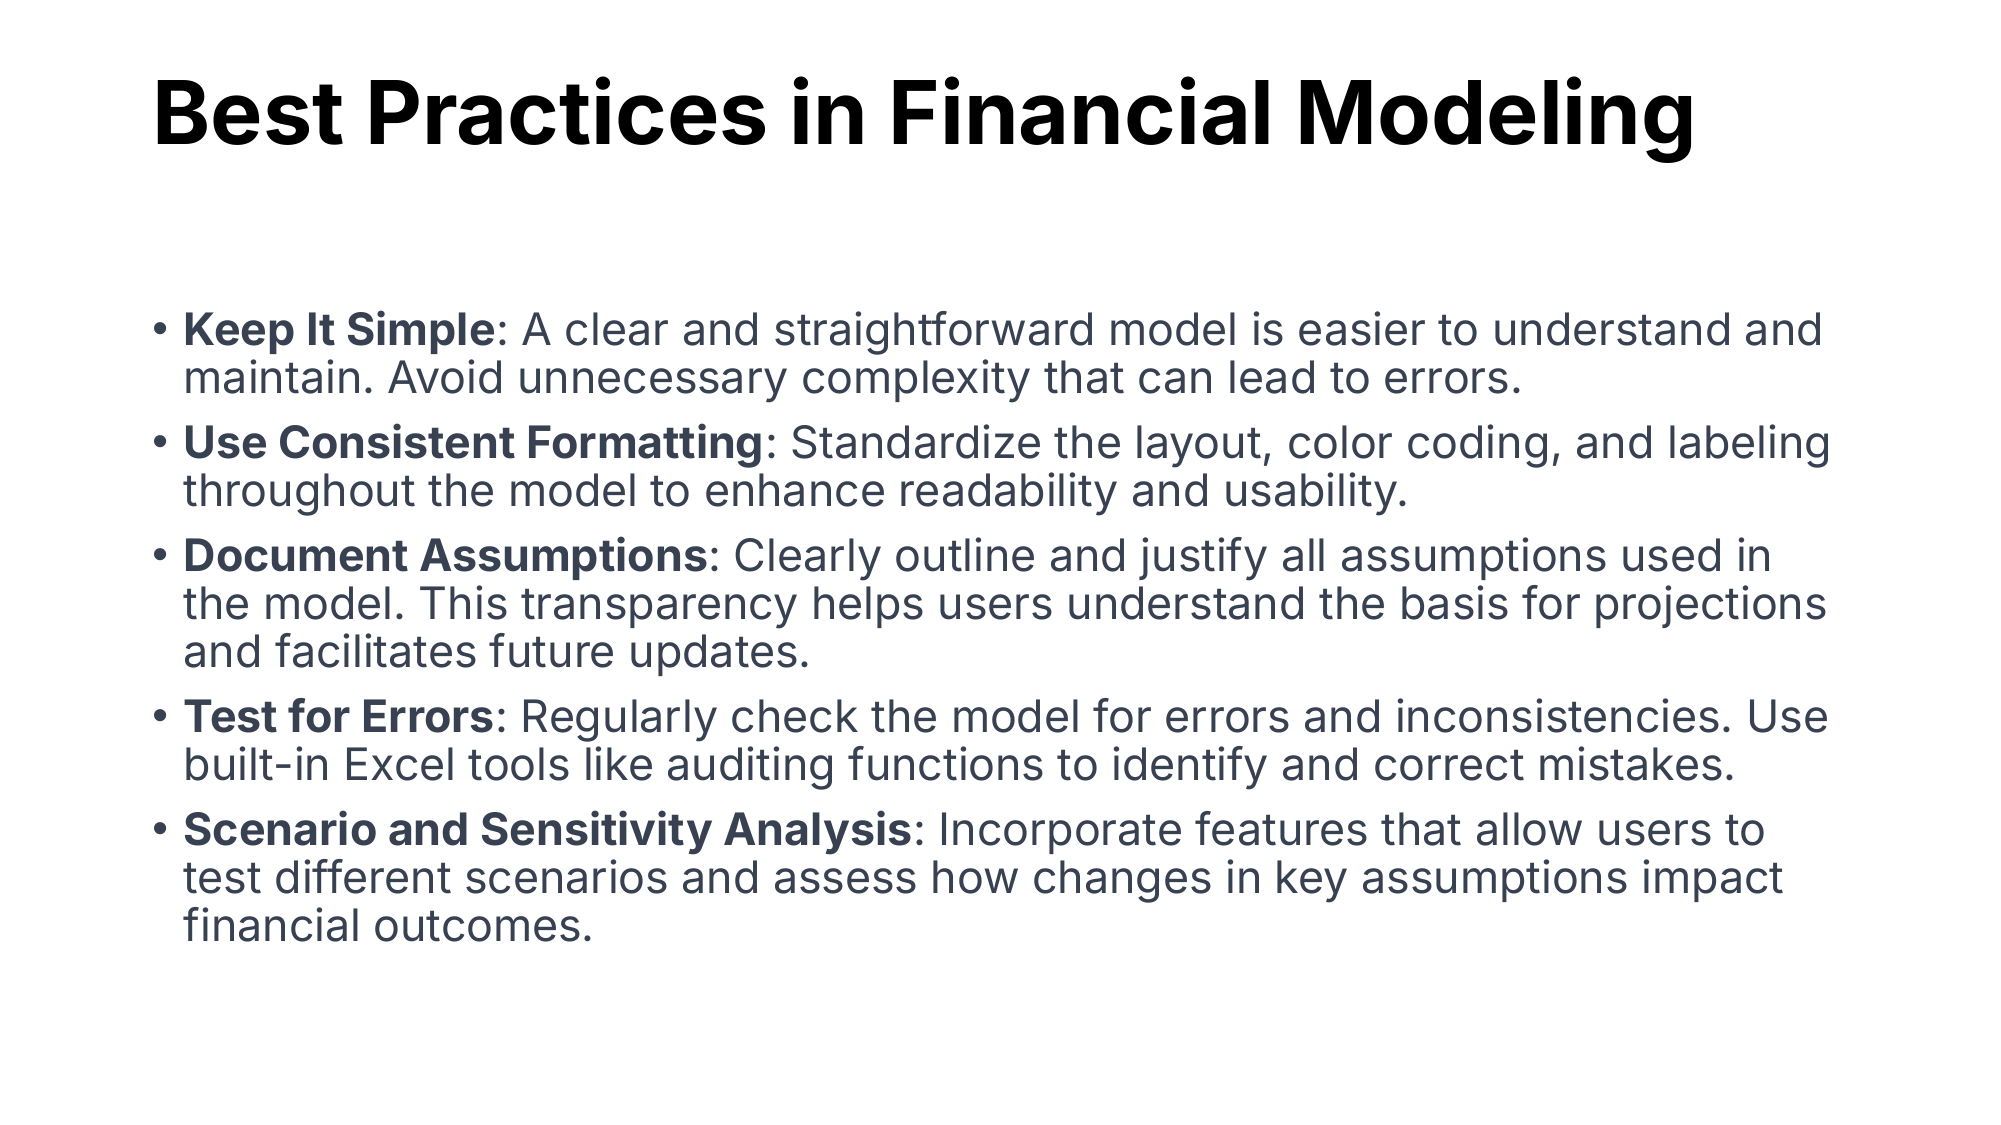

# Best Practices in Financial Modeling
Keep It Simple: A clear and straightforward model is easier to understand and maintain. Avoid unnecessary complexity that can lead to errors.
Use Consistent Formatting: Standardize the layout, color coding, and labeling throughout the model to enhance readability and usability.
Document Assumptions: Clearly outline and justify all assumptions used in the model. This transparency helps users understand the basis for projections and facilitates future updates.
Test for Errors: Regularly check the model for errors and inconsistencies. Use built-in Excel tools like auditing functions to identify and correct mistakes.
Scenario and Sensitivity Analysis: Incorporate features that allow users to test different scenarios and assess how changes in key assumptions impact financial outcomes.